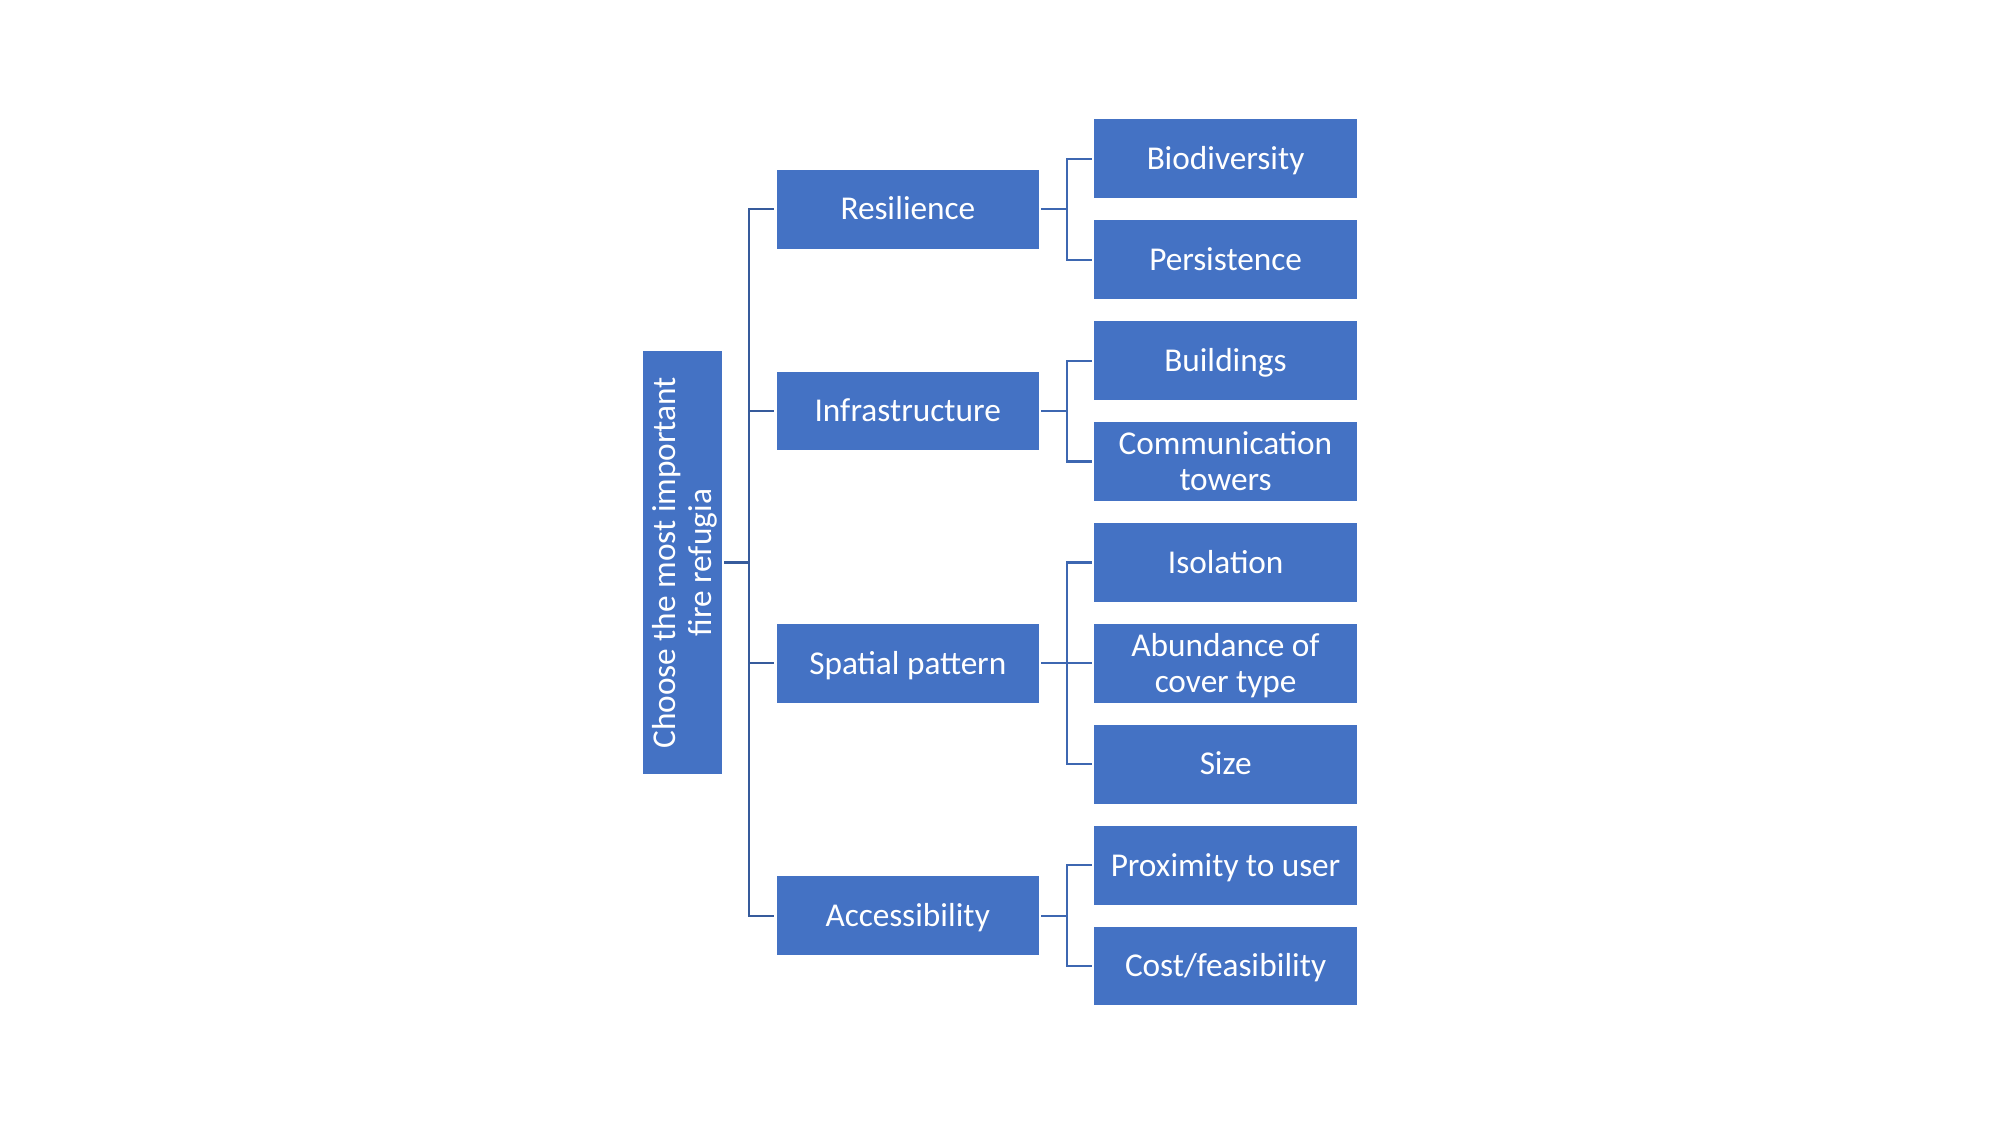

Choose the most important fire refugia
Resilience
Biodiversity
Persistence
Infrastructure
Buildings
Communication towers
Spatial pattern
Isolation
Abundance of cover type
Size
Accessibility
Proximity to user
Cost/feasibility